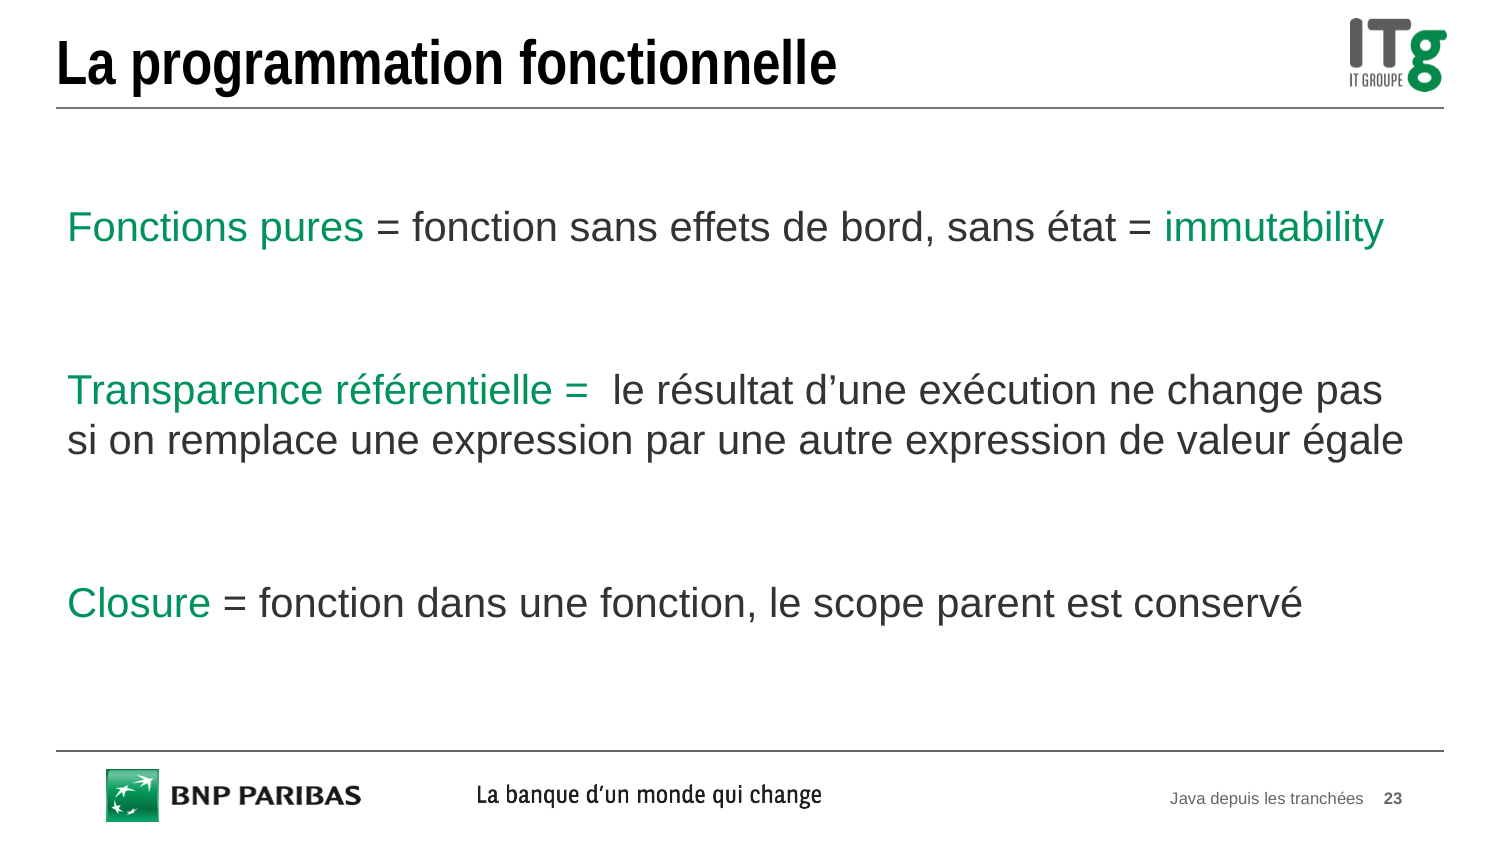

# La programmation fonctionnelle

Fonctions pures = fonction sans effets de bord, sans état = immutability

Transparence référentielle =  le résultat d’une exécution ne change pas si on remplace une expression par une autre expression de valeur égale

Closure = fonction dans une fonction, le scope parent est conservé

Java depuis les tranchées
23